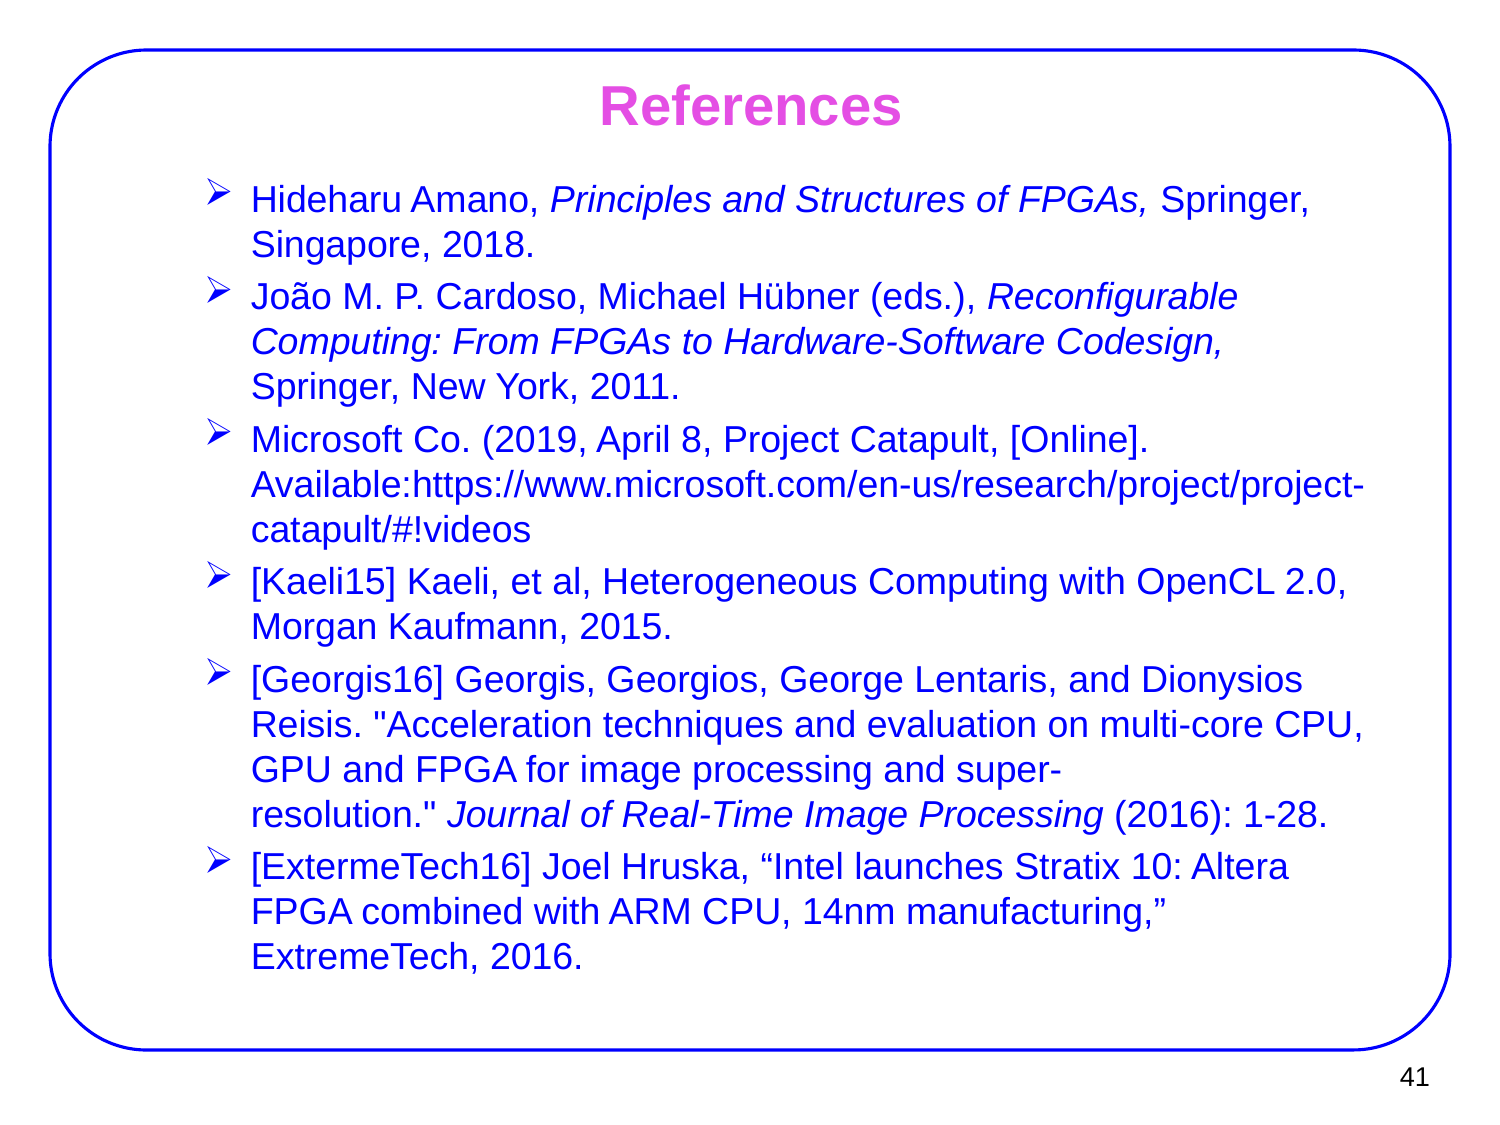

# References
Hideharu Amano, Principles and Structures of FPGAs, Springer, Singapore, 2018.
João M. P. Cardoso, Michael Hübner (eds.), Reconfigurable Computing: From FPGAs to Hardware-Software Codesign, Springer, New York, 2011.
Microsoft Co. (2019, April 8, Project Catapult, [Online]. Available:https://www.microsoft.com/en-us/research/project/project-catapult/#!videos
[Kaeli15] Kaeli, et al, Heterogeneous Computing with OpenCL 2.0, Morgan Kaufmann, 2015.
[Georgis16] Georgis, Georgios, George Lentaris, and Dionysios Reisis. "Acceleration techniques and evaluation on multi-core CPU, GPU and FPGA for image processing and super-resolution." Journal of Real-Time Image Processing (2016): 1-28.
[ExtermeTech16] Joel Hruska, “Intel launches Stratix 10: Altera FPGA combined with ARM CPU, 14nm manufacturing,” ExtremeTech, 2016.

41